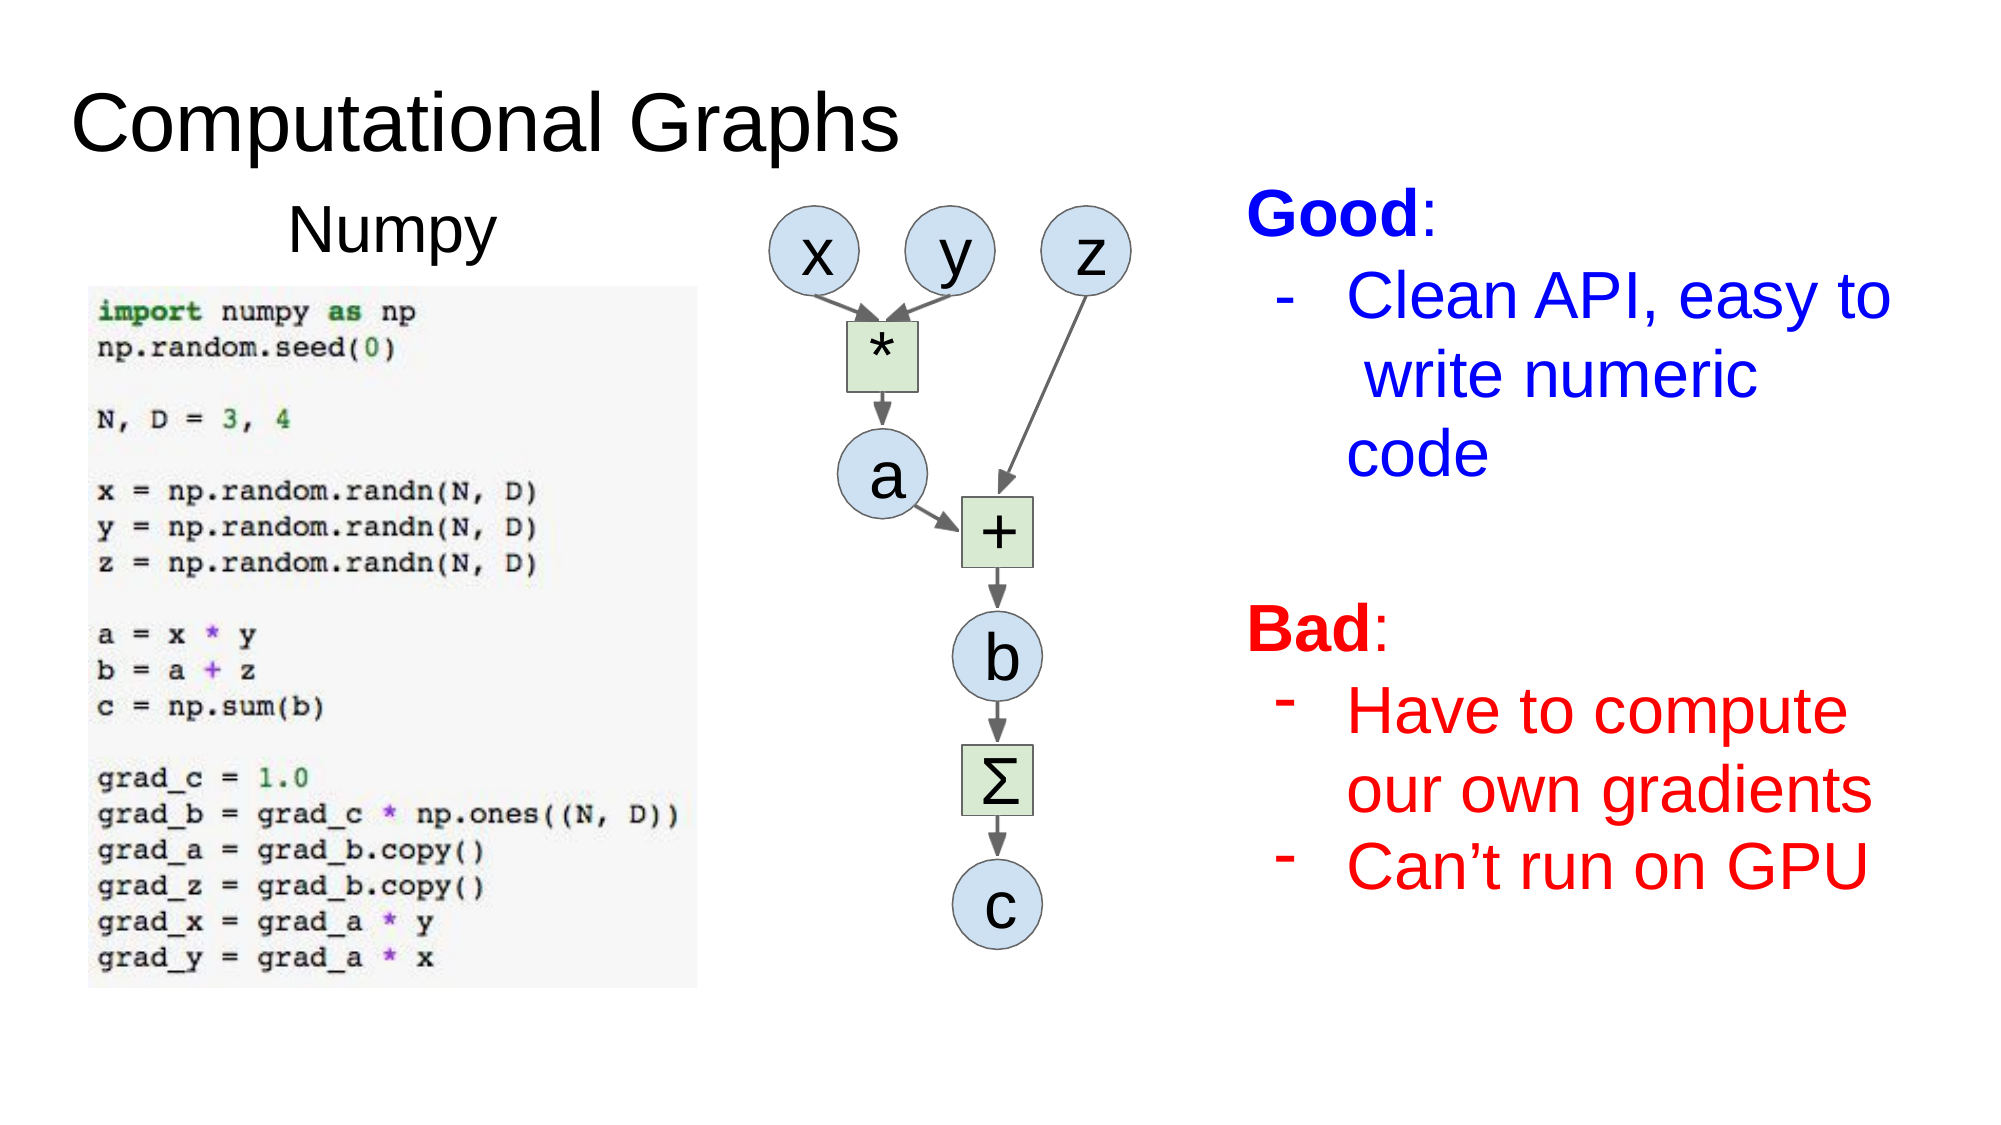

# Computational Graphs
Good:
-	Clean API, easy to  write numeric code
Numpy

x	y	z

*

a

+

Bad:

b
Have to compute  our own gradients
Can’t run on GPU

Σ

c
Fei-Fei Li & Justin Johnson & Serena Yeung